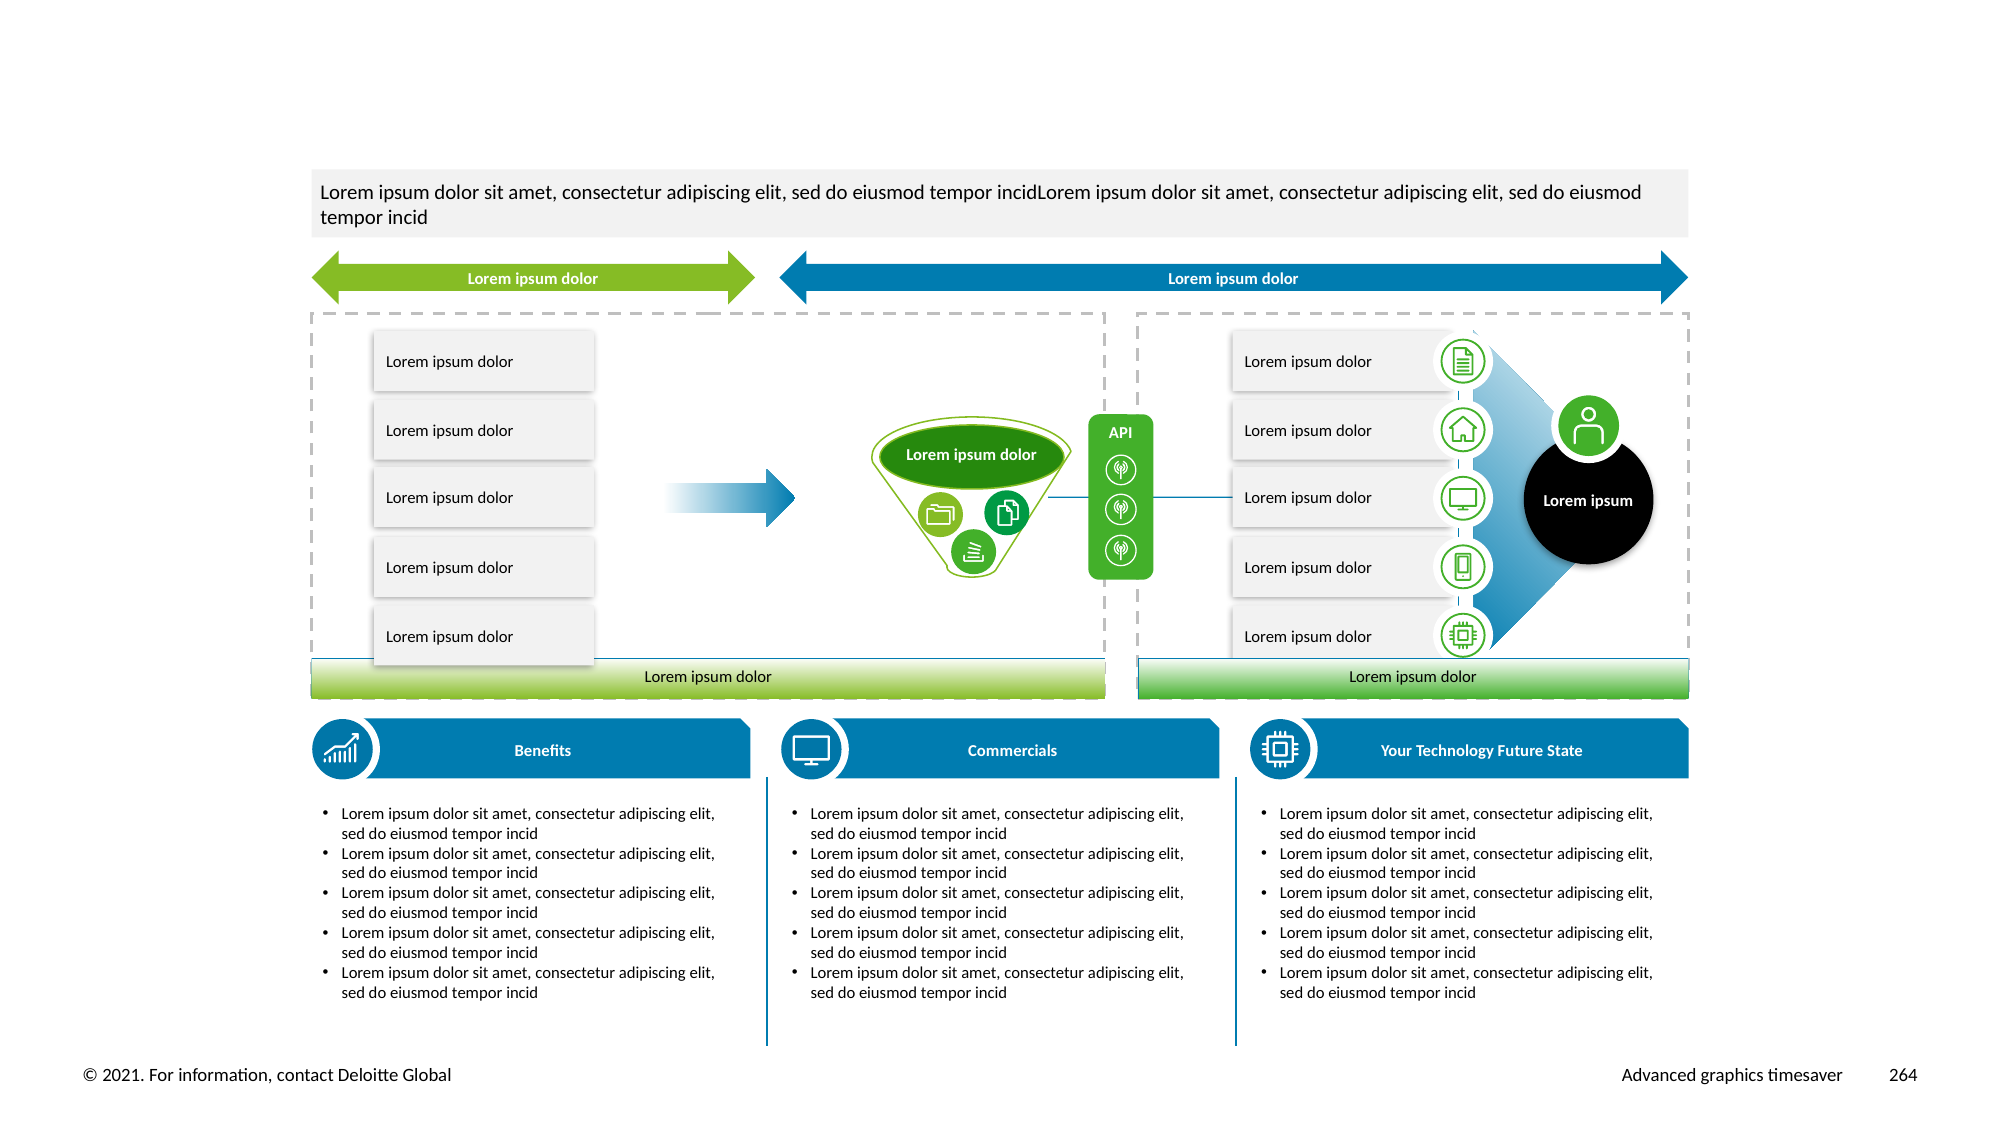

Lorem ipsum dolor sit amet, consectetur adipiscing elit, sed do eiusmod tempor incidLorem ipsum dolor sit amet, consectetur adipiscing elit, sed do eiusmod tempor incid
Lorem ipsum dolor
Lorem ipsum dolor

Lorem ipsum dolor
Lorem ipsum dolor

Lorem ipsum dolor
Lorem ipsum dolor

API

Lorem ipsum
Lorem ipsum dolor

Lorem ipsum dolor
Lorem ipsum dolor

Lorem ipsum dolor
Lorem ipsum dolor

Lorem ipsum dolor
Lorem ipsum dolor

Lorem ipsum dolor
Lorem ipsum dolor

Benefits
Commercials
Your Technology Future State

Lorem ipsum dolor sit amet, consectetur adipiscing elit, sed do eiusmod tempor incid
Lorem ipsum dolor sit amet, consectetur adipiscing elit, sed do eiusmod tempor incid
Lorem ipsum dolor sit amet, consectetur adipiscing elit, sed do eiusmod tempor incid
Lorem ipsum dolor sit amet, consectetur adipiscing elit, sed do eiusmod tempor incid
Lorem ipsum dolor sit amet, consectetur adipiscing elit, sed do eiusmod tempor incid
Lorem ipsum dolor sit amet, consectetur adipiscing elit, sed do eiusmod tempor incid
Lorem ipsum dolor sit amet, consectetur adipiscing elit, sed do eiusmod tempor incid
Lorem ipsum dolor sit amet, consectetur adipiscing elit, sed do eiusmod tempor incid
Lorem ipsum dolor sit amet, consectetur adipiscing elit, sed do eiusmod tempor incid
Lorem ipsum dolor sit amet, consectetur adipiscing elit, sed do eiusmod tempor incid
Lorem ipsum dolor sit amet, consectetur adipiscing elit, sed do eiusmod tempor incid
Lorem ipsum dolor sit amet, consectetur adipiscing elit, sed do eiusmod tempor incid
Lorem ipsum dolor sit amet, consectetur adipiscing elit, sed do eiusmod tempor incid
Lorem ipsum dolor sit amet, consectetur adipiscing elit, sed do eiusmod tempor incid
Lorem ipsum dolor sit amet, consectetur adipiscing elit, sed do eiusmod tempor incid